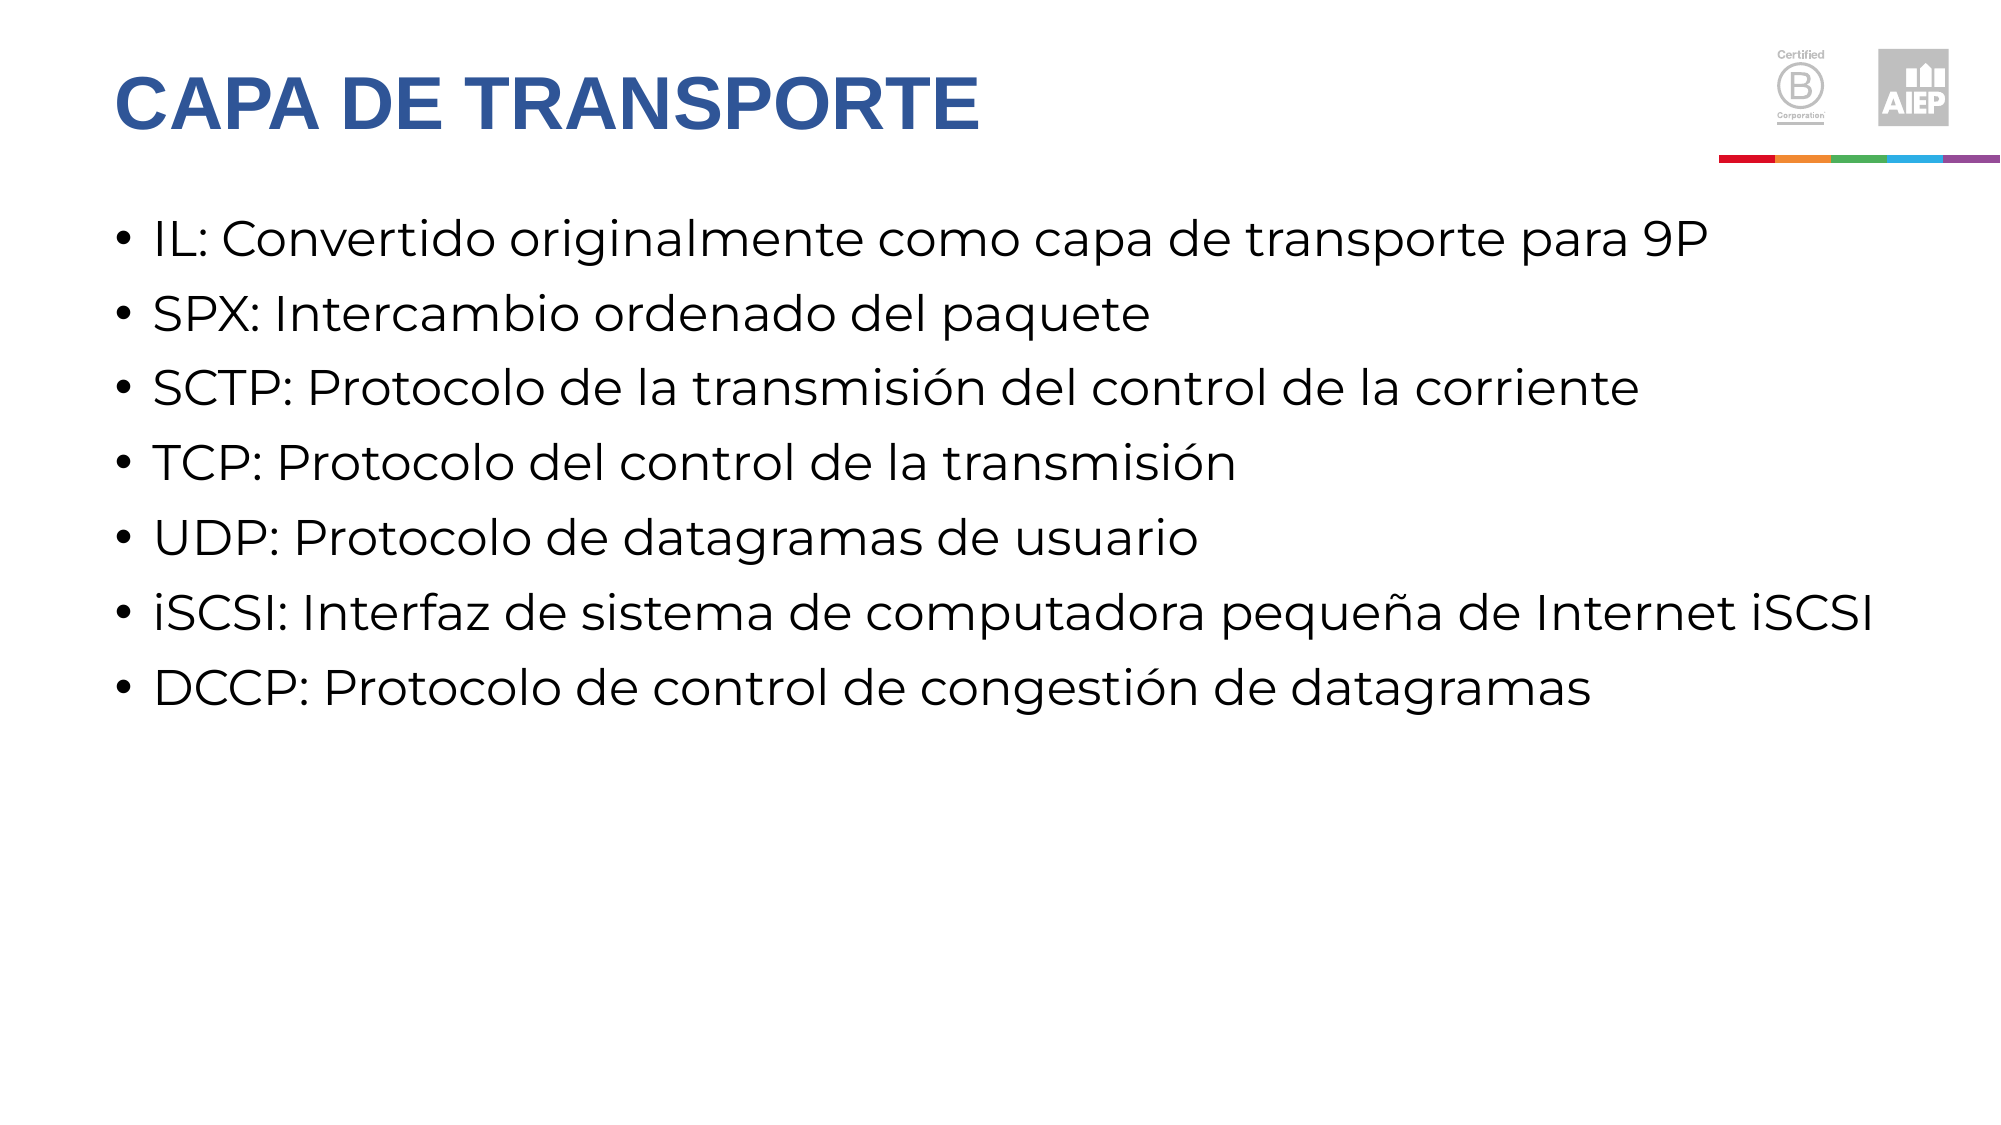

# Capa de transporte
IL: Convertido originalmente como capa de transporte para 9P
SPX: Intercambio ordenado del paquete
SCTP: Protocolo de la transmisión del control de la corriente
TCP: Protocolo del control de la transmisión
UDP: Protocolo de datagramas de usuario
iSCSI: Interfaz de sistema de computadora pequeña de Internet iSCSI
DCCP: Protocolo de control de congestión de datagramas